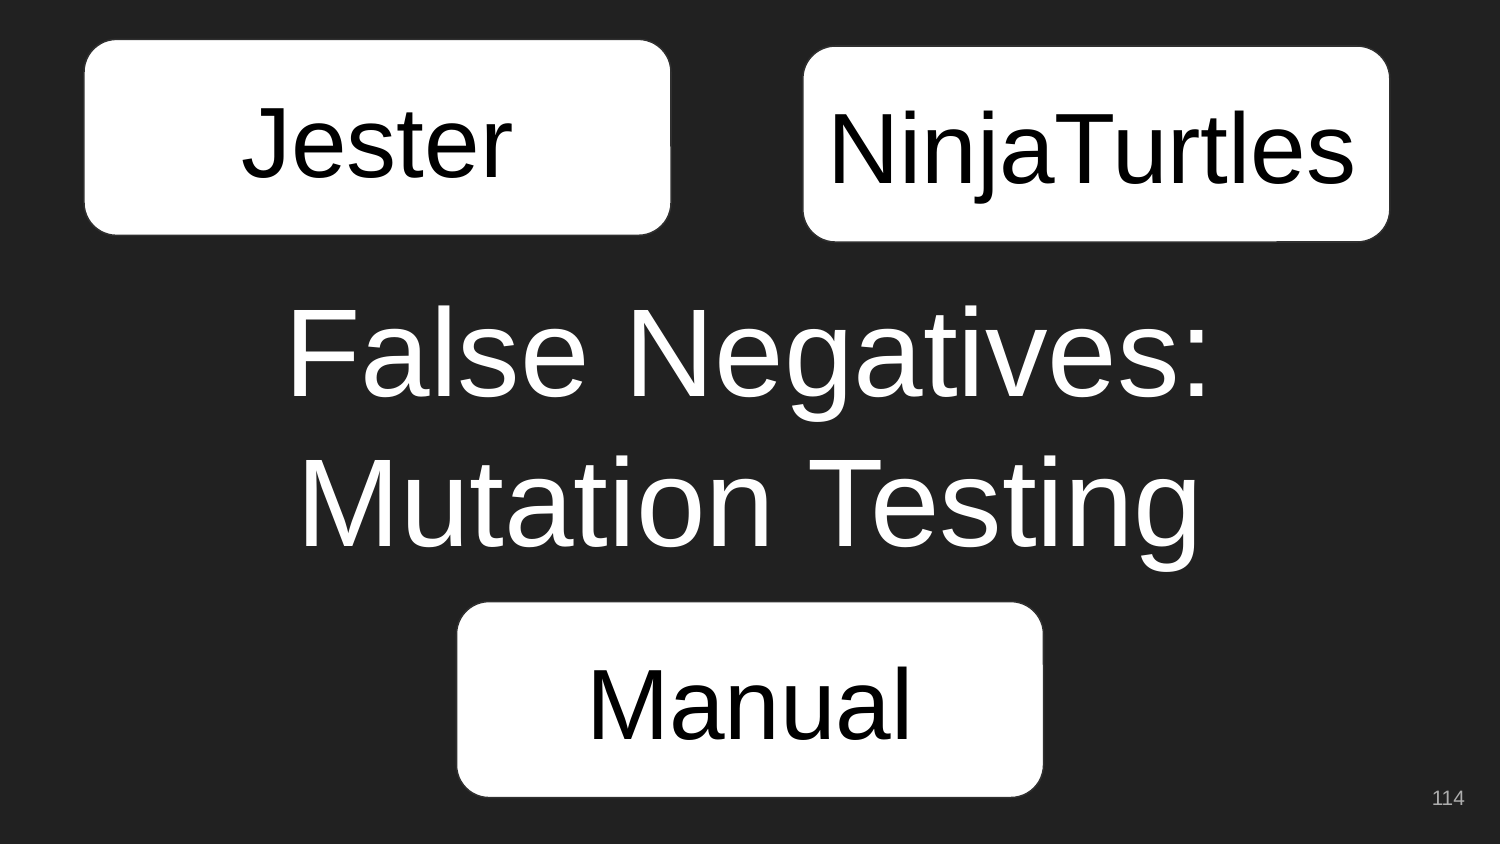

Jester
NinjaTurtles
# False Negatives:
Mutation Testing
Manual
114